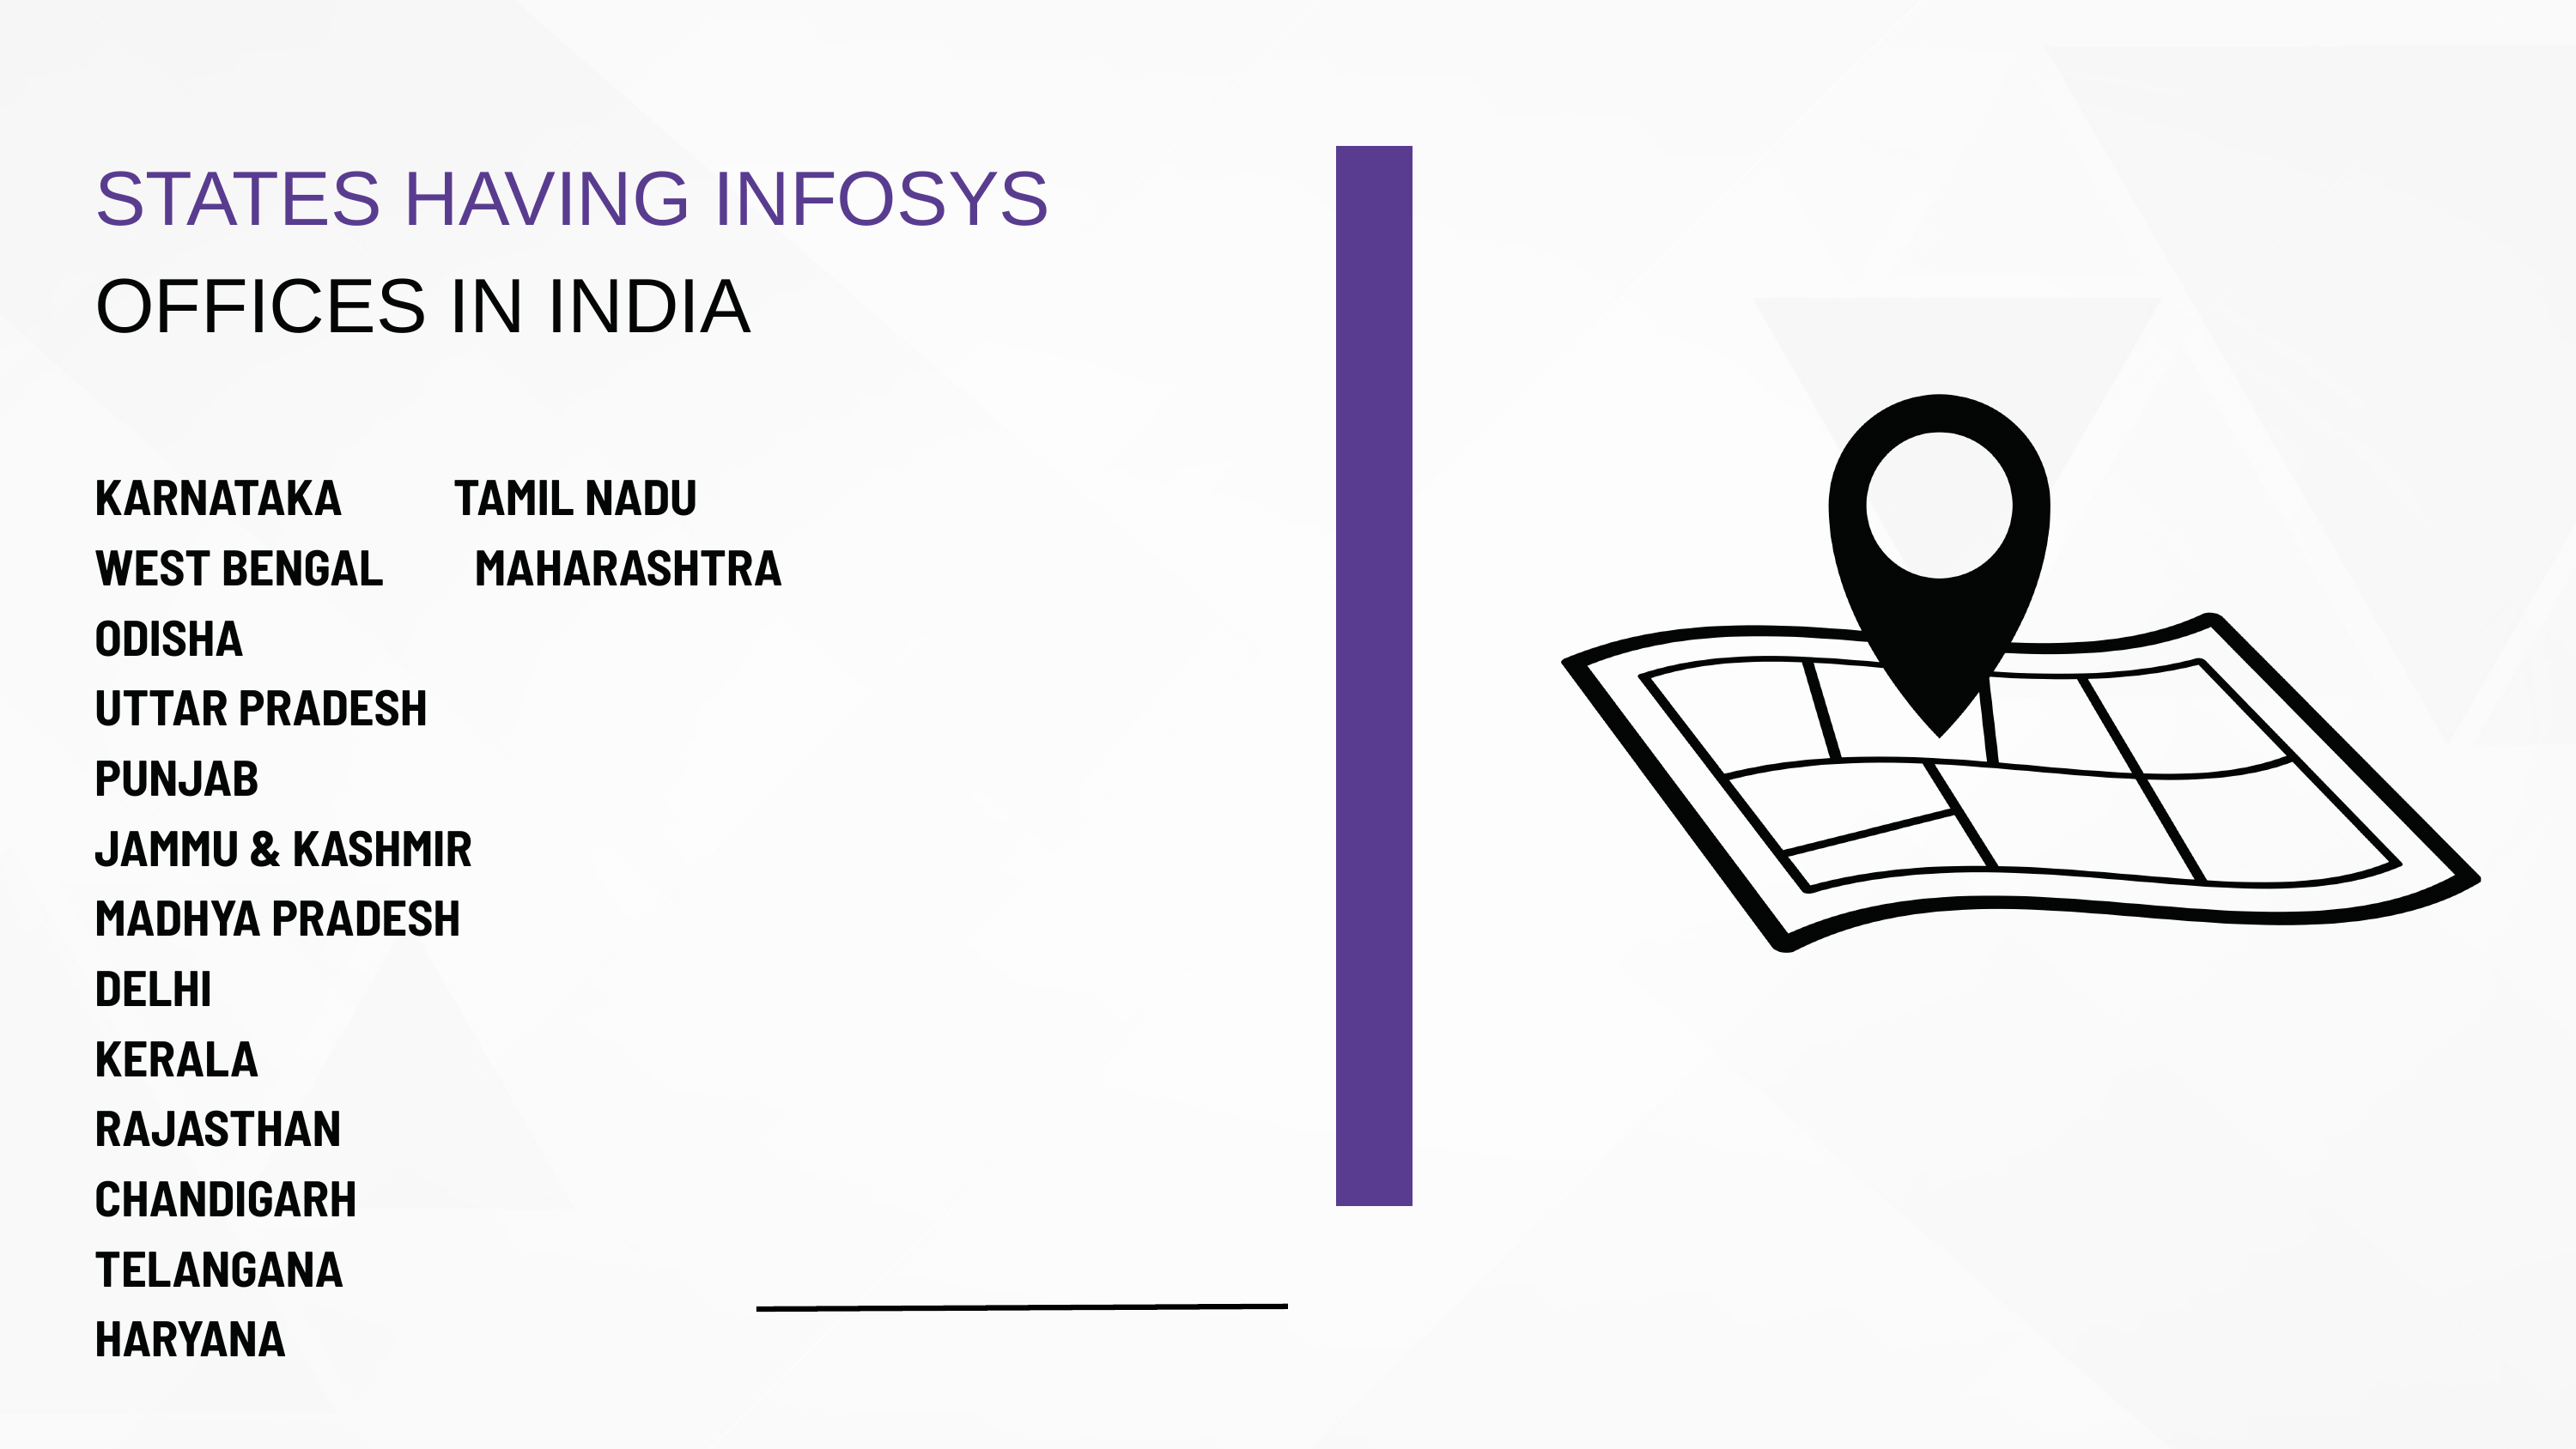

STATES HAVING INFOSYS OFFICES IN INDIA

KARNATAKA           TAMIL NADU
WEST BENGAL         MAHARASHTRA
ODISHA
UTTAR PRADESH
PUNJAB
JAMMU & KASHMIR
MADHYA PRADESH
DELHI
KERALA
RAJASTHAN
CHANDIGARH
TELANGANA
HARYANA